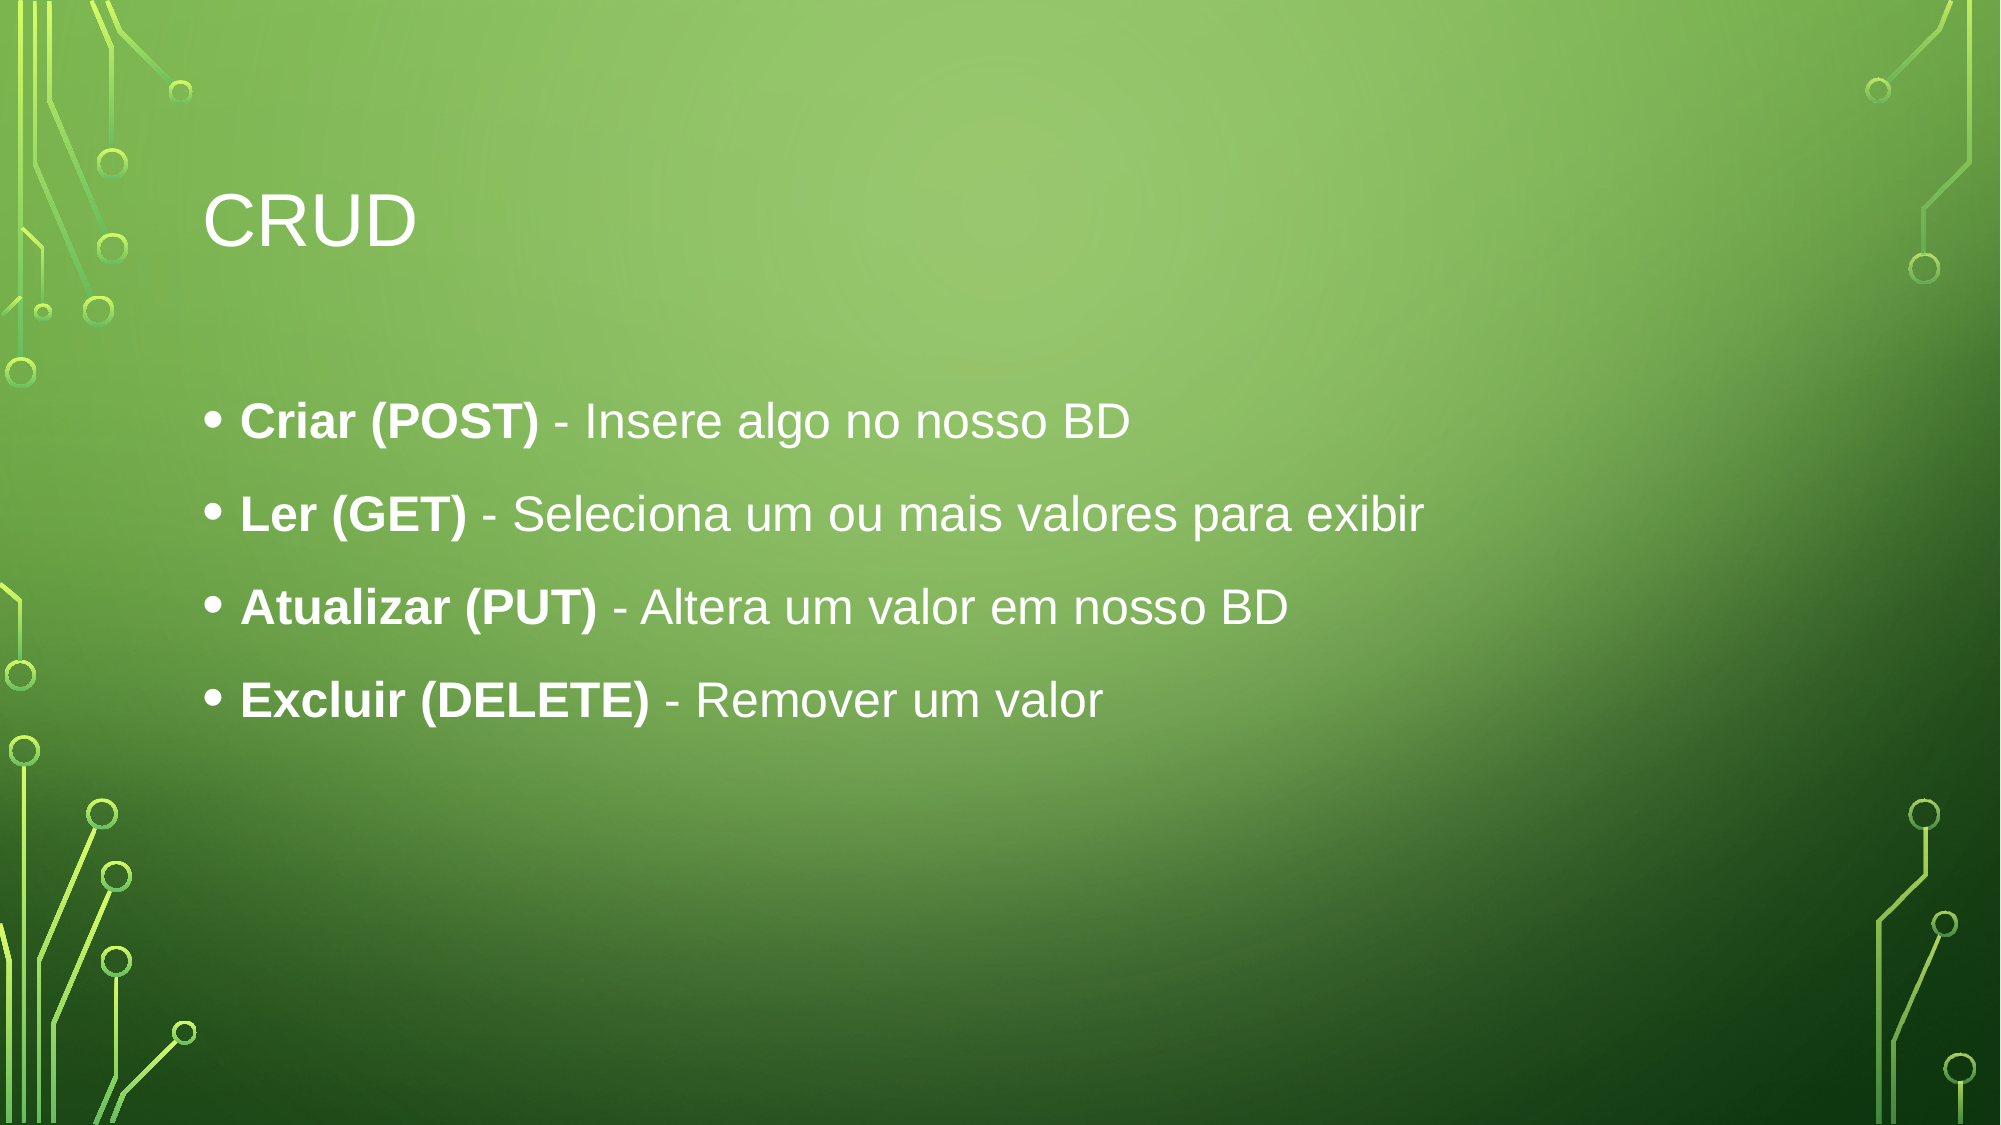

# CRUD
Criar (POST) - Insere algo no nosso BD
Ler (GET) - Seleciona um ou mais valores para exibir
Atualizar (PUT) - Altera um valor em nosso BD
Excluir (DELETE) - Remover um valor